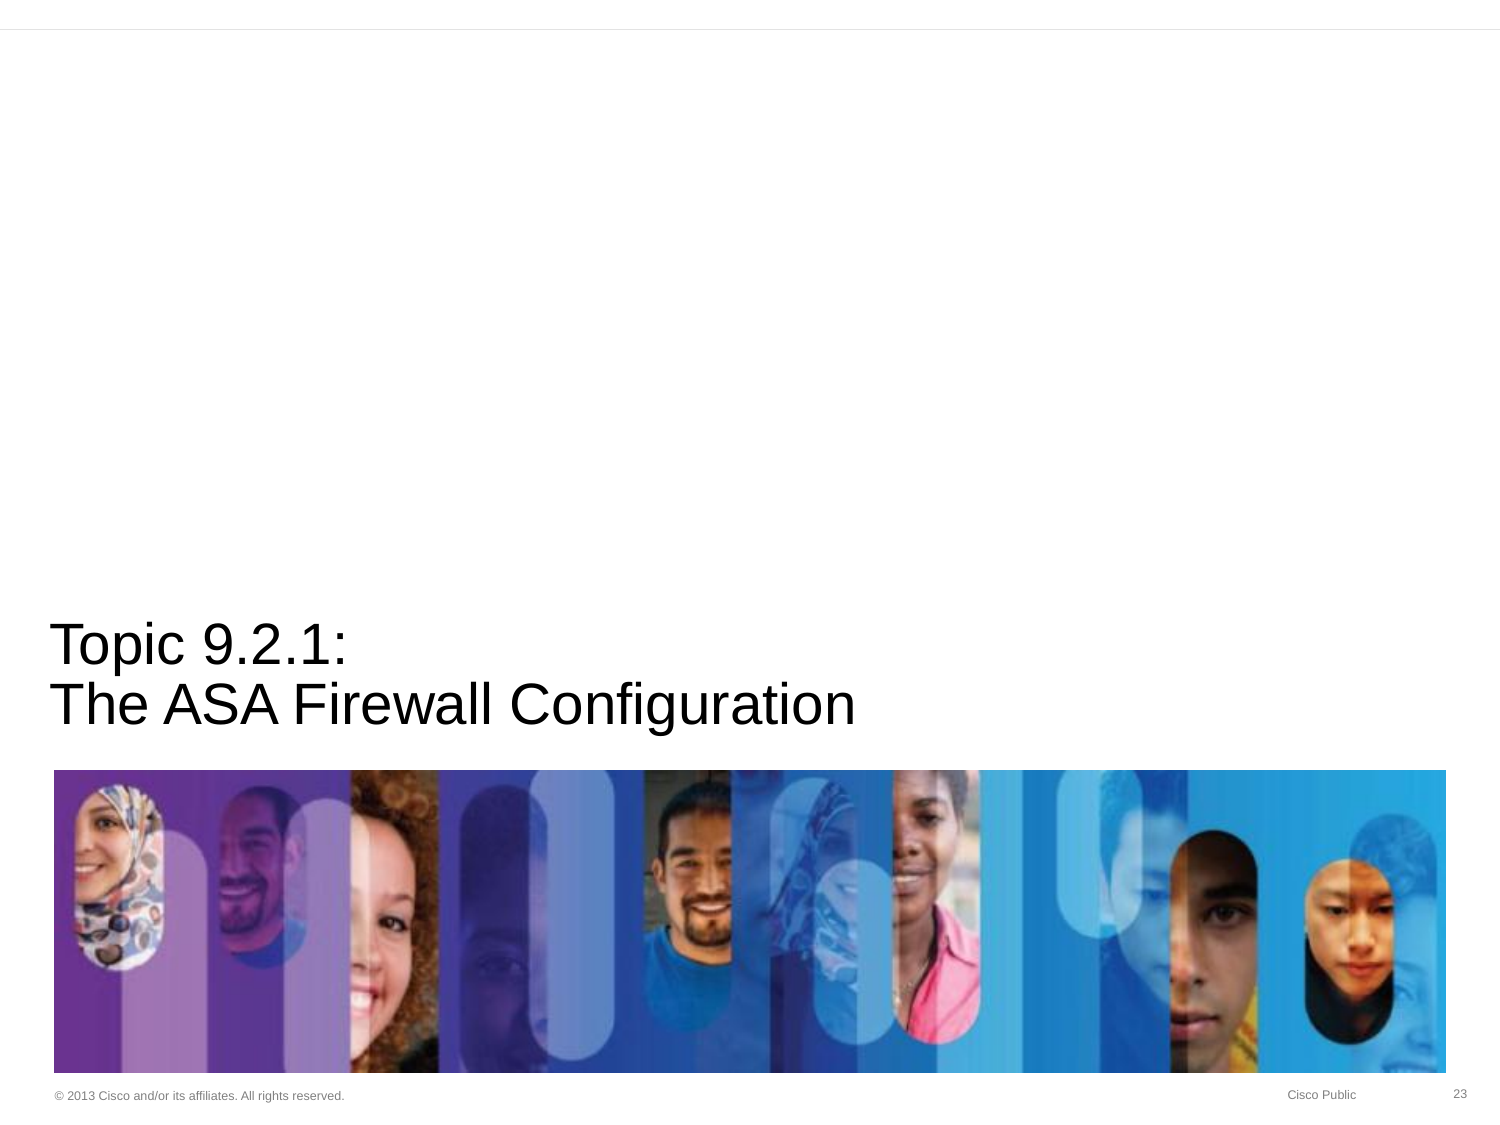

# Topic 9.2.1: The ASA Firewall Configuration